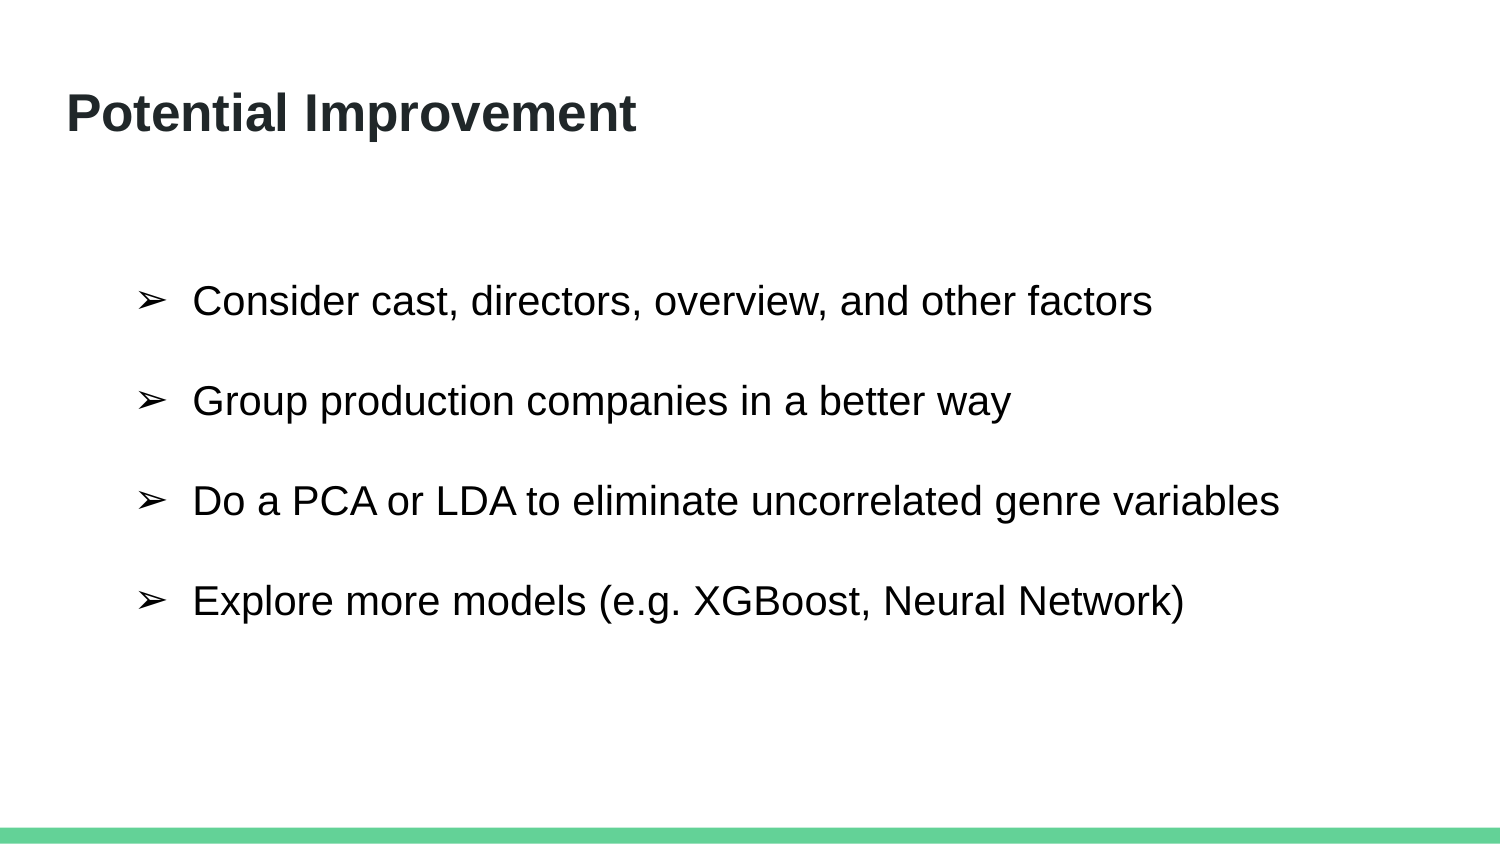

# Potential Improvement
Consider cast, directors, overview, and other factors
Group production companies in a better way
Do a PCA or LDA to eliminate uncorrelated genre variables
Explore more models (e.g. XGBoost, Neural Network)